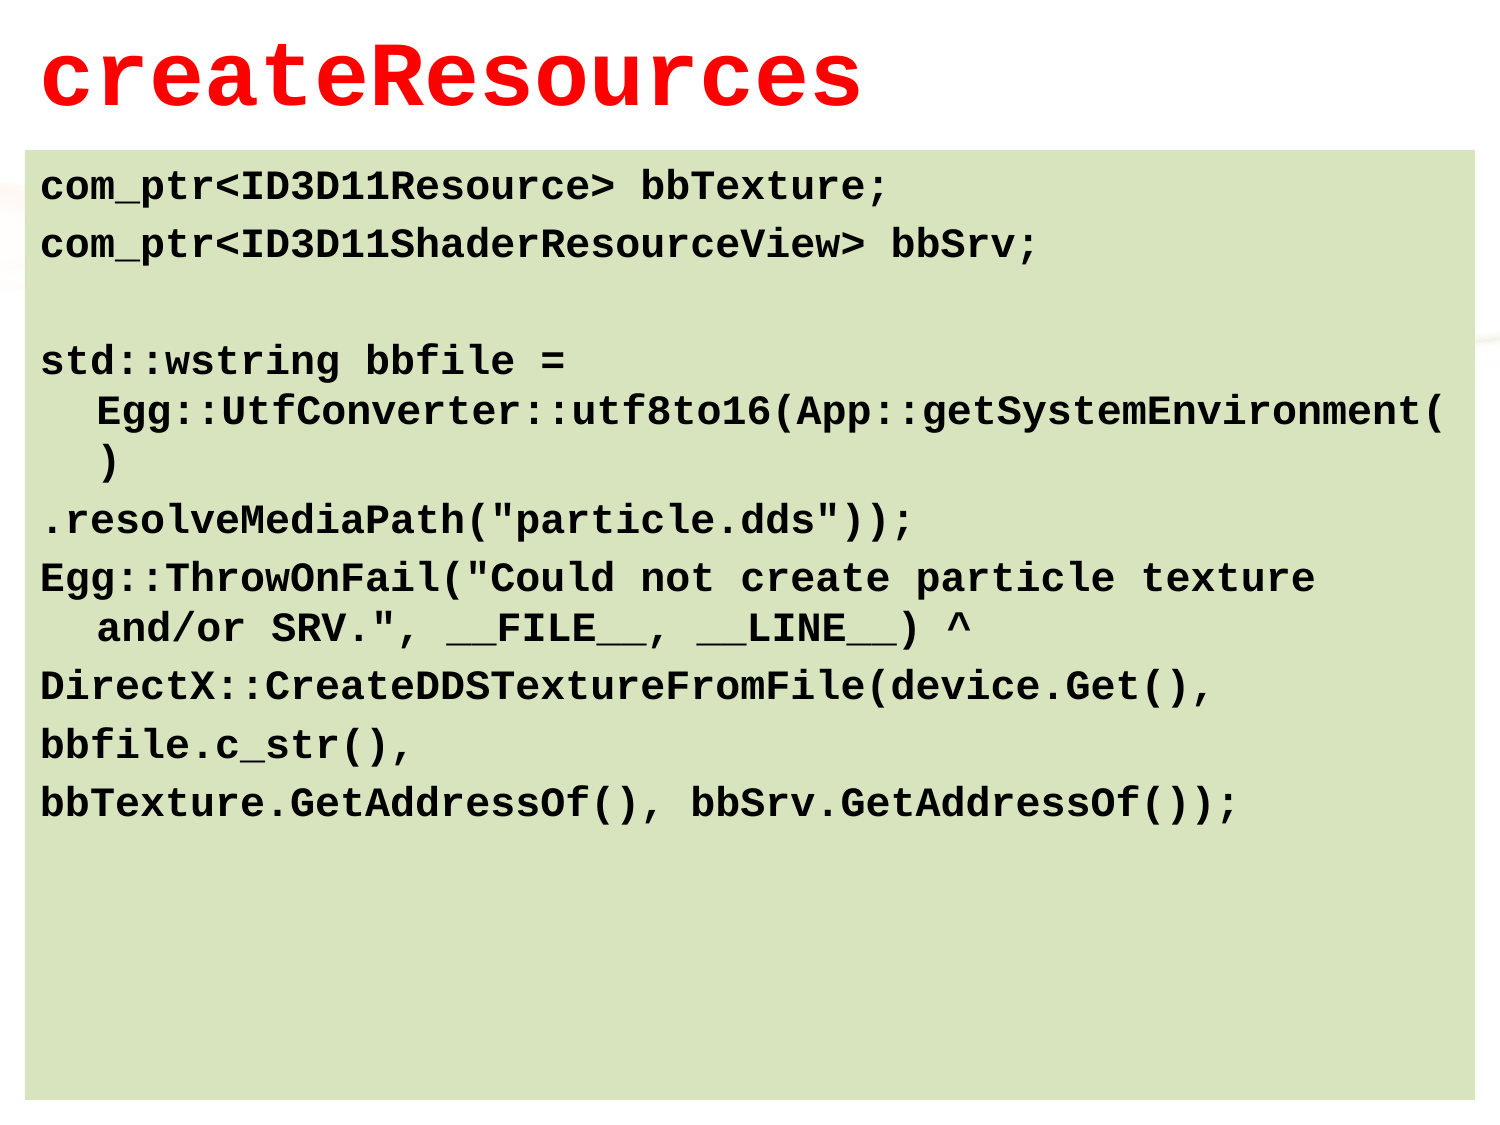

# createResources
com_ptr<ID3D11Resource> bbTexture;
com_ptr<ID3D11ShaderResourceView> bbSrv;

std::wstring bbfile = Egg::UtfConverter::utf8to16(App::getSystemEnvironment()
.resolveMediaPath("particle.dds"));
Egg::ThrowOnFail("Could not create particle texture and/or SRV.", __FILE__, __LINE__) ^
DirectX::CreateDDSTextureFromFile(device.Get(),
bbfile.c_str(),
bbTexture.GetAddressOf(), bbSrv.GetAddressOf());